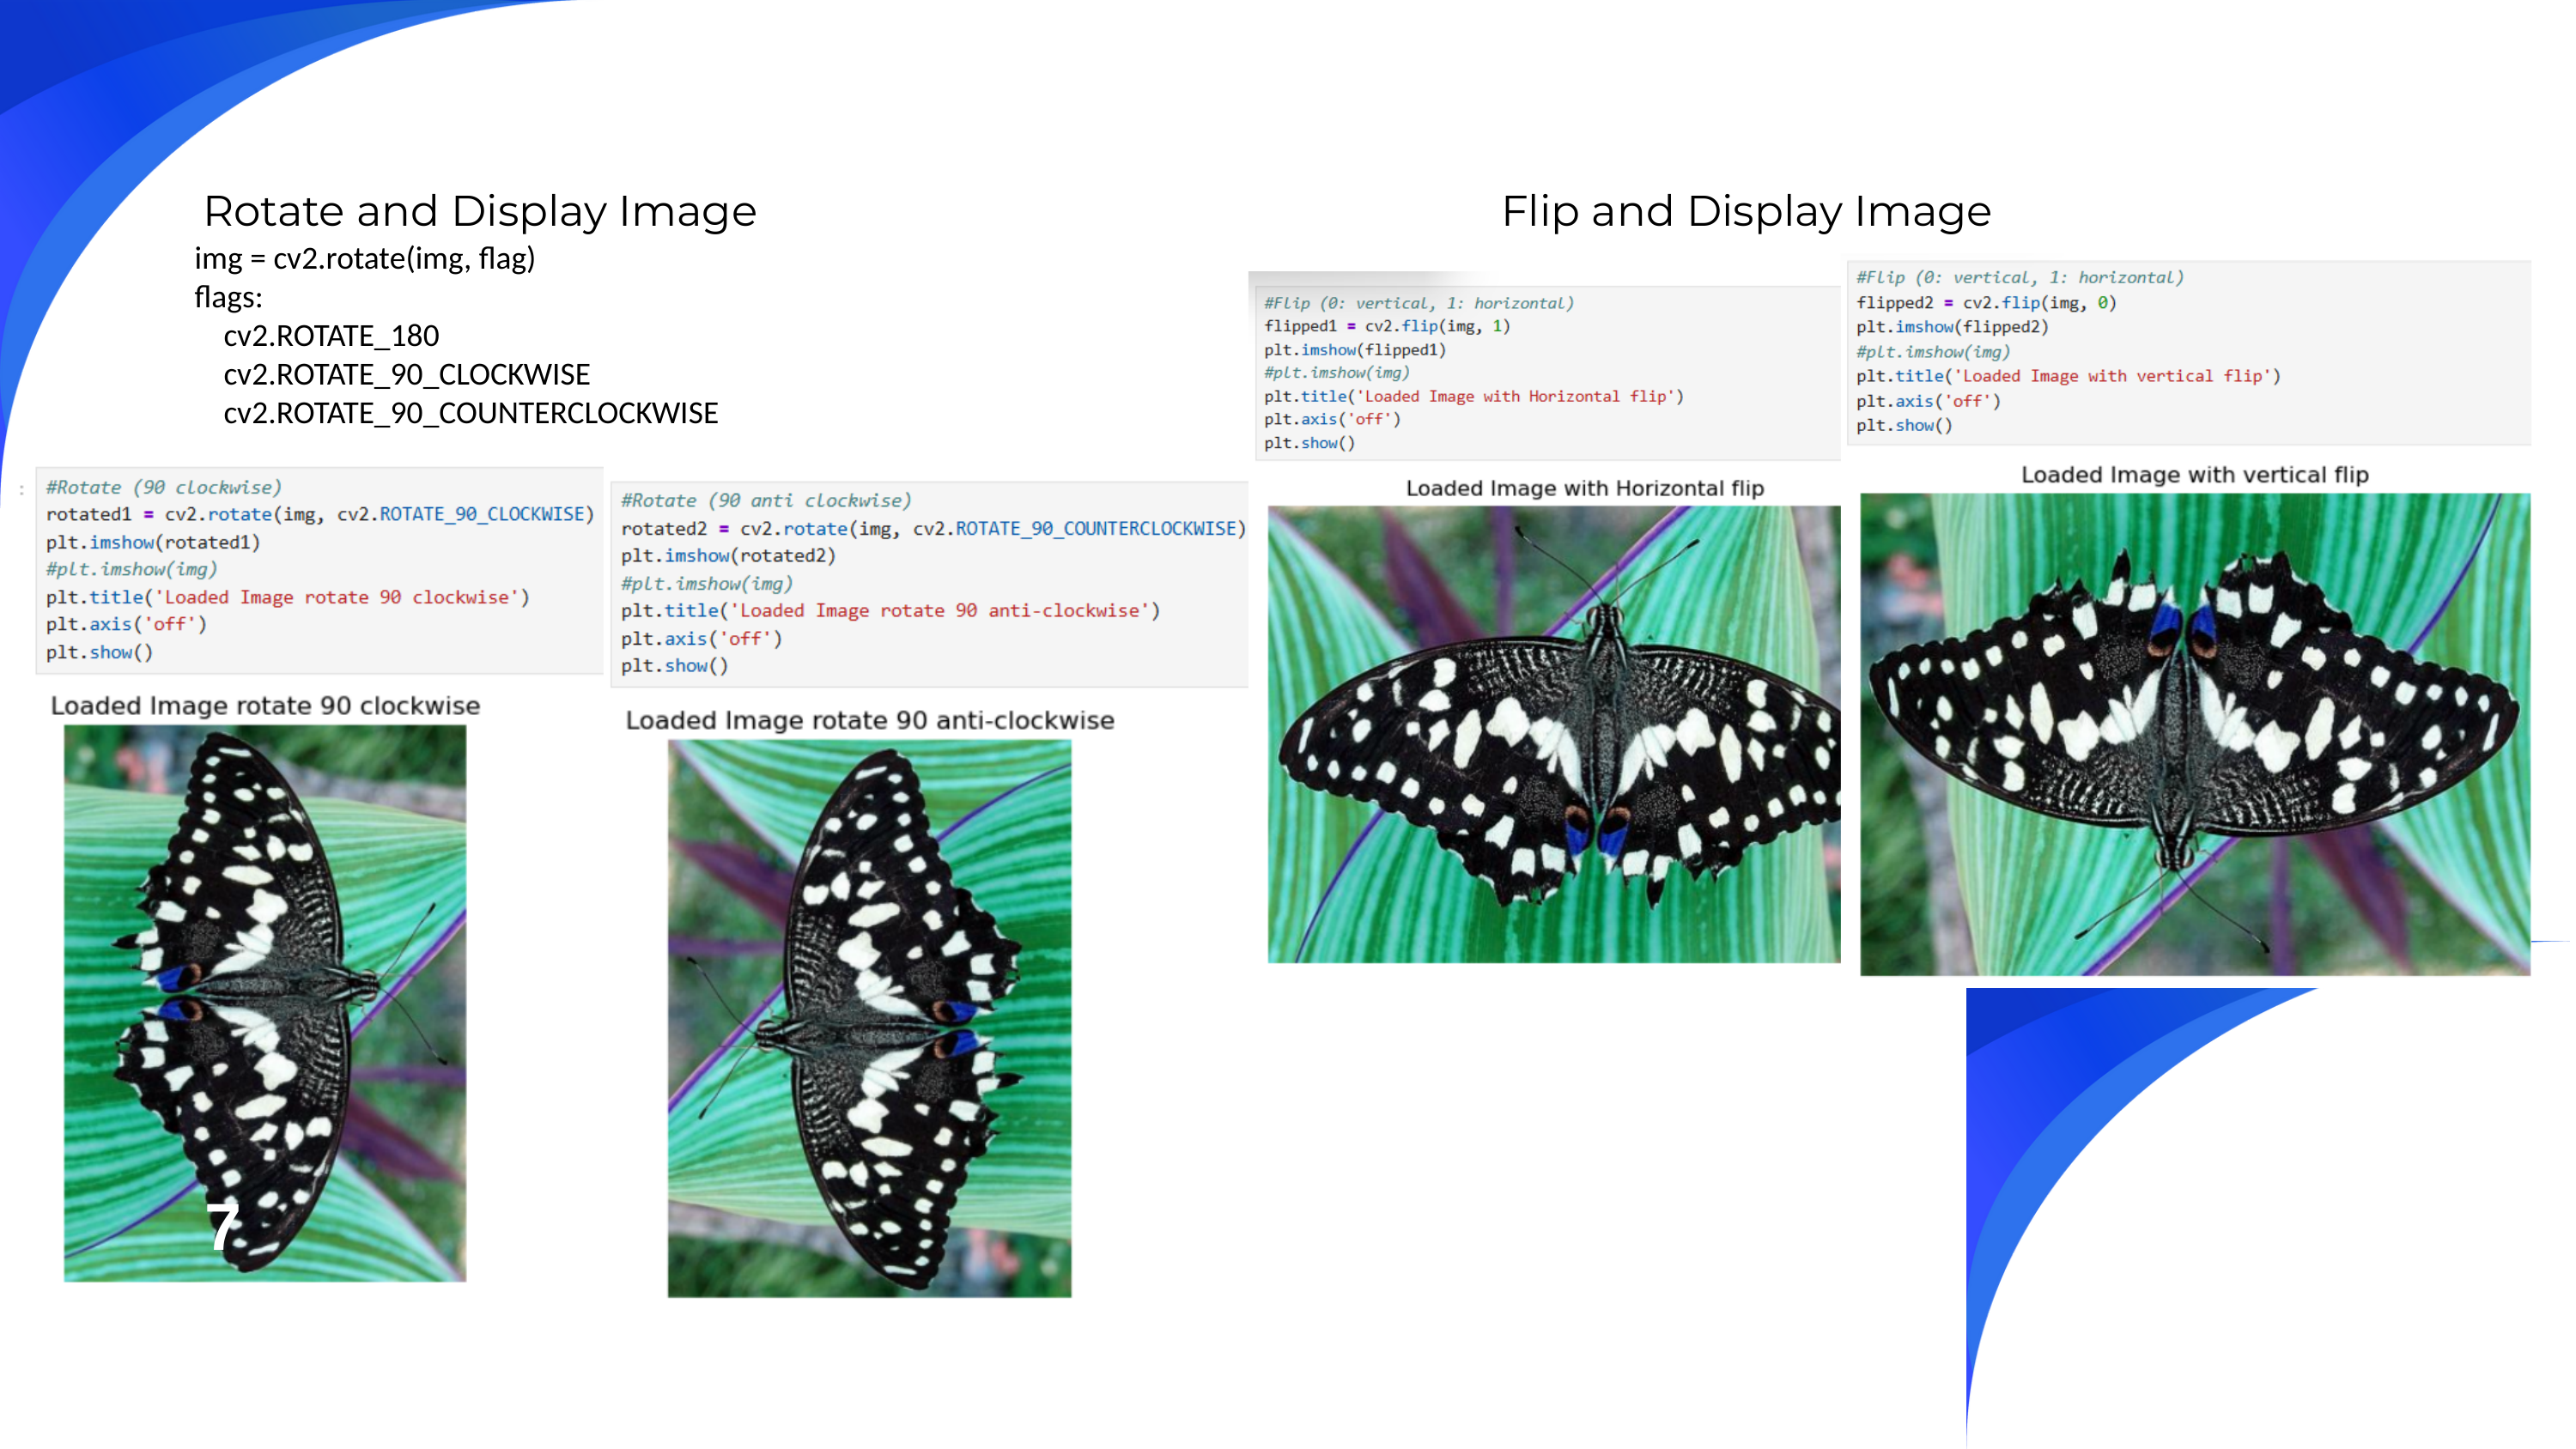

Rotate and Display Image
Flip and Display Image
img = cv2.rotate(img, flag)
flags:
    cv2.ROTATE_180
    cv2.ROTATE_90_CLOCKWISE
    cv2.ROTATE_90_COUNTERCLOCKWISE

7